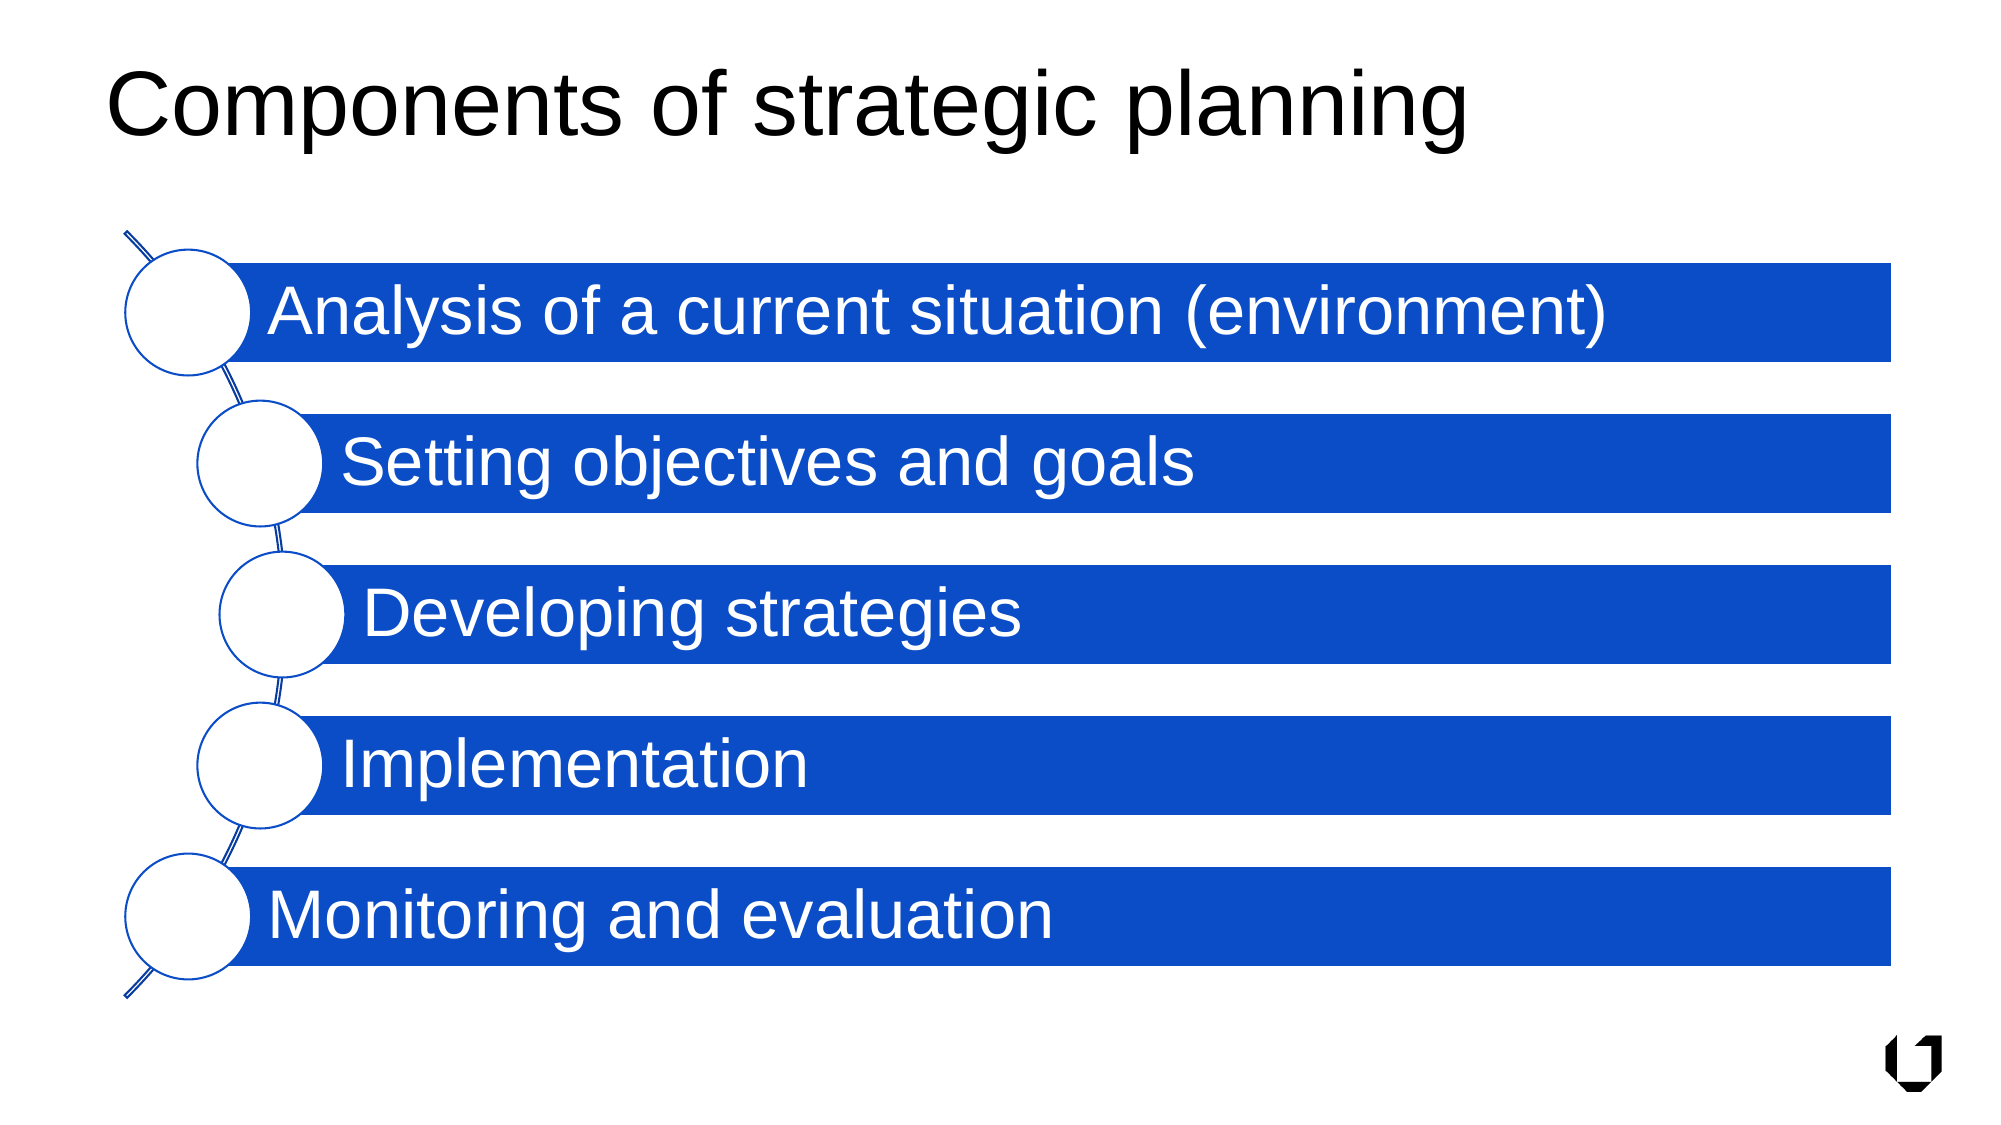

# Components of strategic planning
Analysis of a current situation (environment)
Setting objectives and goals
Developing strategies
Implementation
Monitoring and evaluation